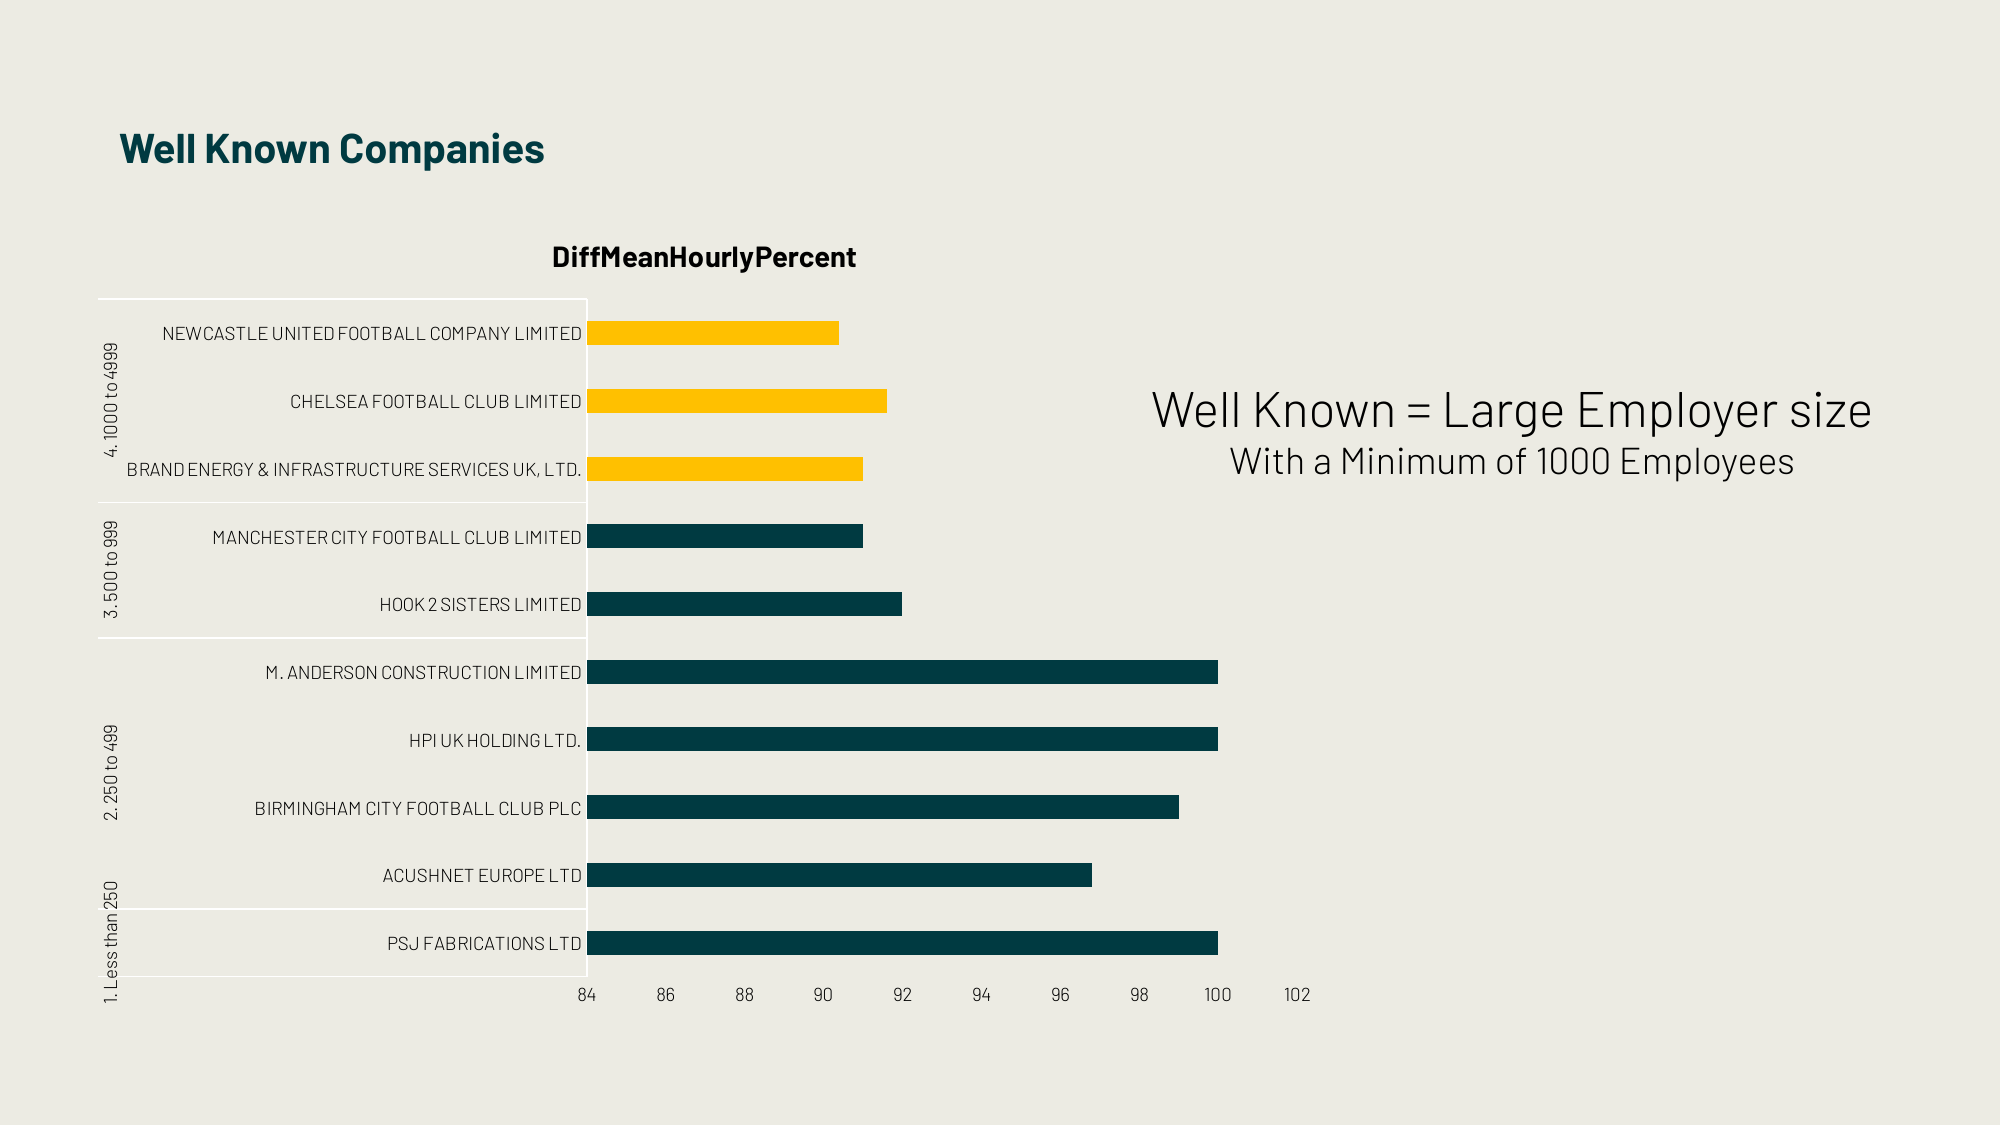

# Well Known Companies

### Chart: DiffMeanHourlyPercent

| Category | Total |
|---|---|
| PSJ FABRICATIONS LTD | 100.0 |
| ACUSHNET EUROPE LTD | 96.8 |
| BIRMINGHAM CITY FOOTBALL CLUB PLC | 99.0 |
| HPI UK HOLDING LTD. | 100.0 |
| M. ANDERSON CONSTRUCTION LIMITED | 100.0 |
| HOOK 2 SISTERS LIMITED | 92.0 |
| MANCHESTER CITY FOOTBALL CLUB LIMITED | 91.0 |
| BRAND ENERGY & INFRASTRUCTURE SERVICES UK, LTD. | 91.0 |
| CHELSEA FOOTBALL CLUB LIMITED | 91.6 |
| NEWCASTLE UNITED FOOTBALL COMPANY LIMITED | 90.4 |
Well Known = Large Employer size
With a Minimum of 1000 Employees